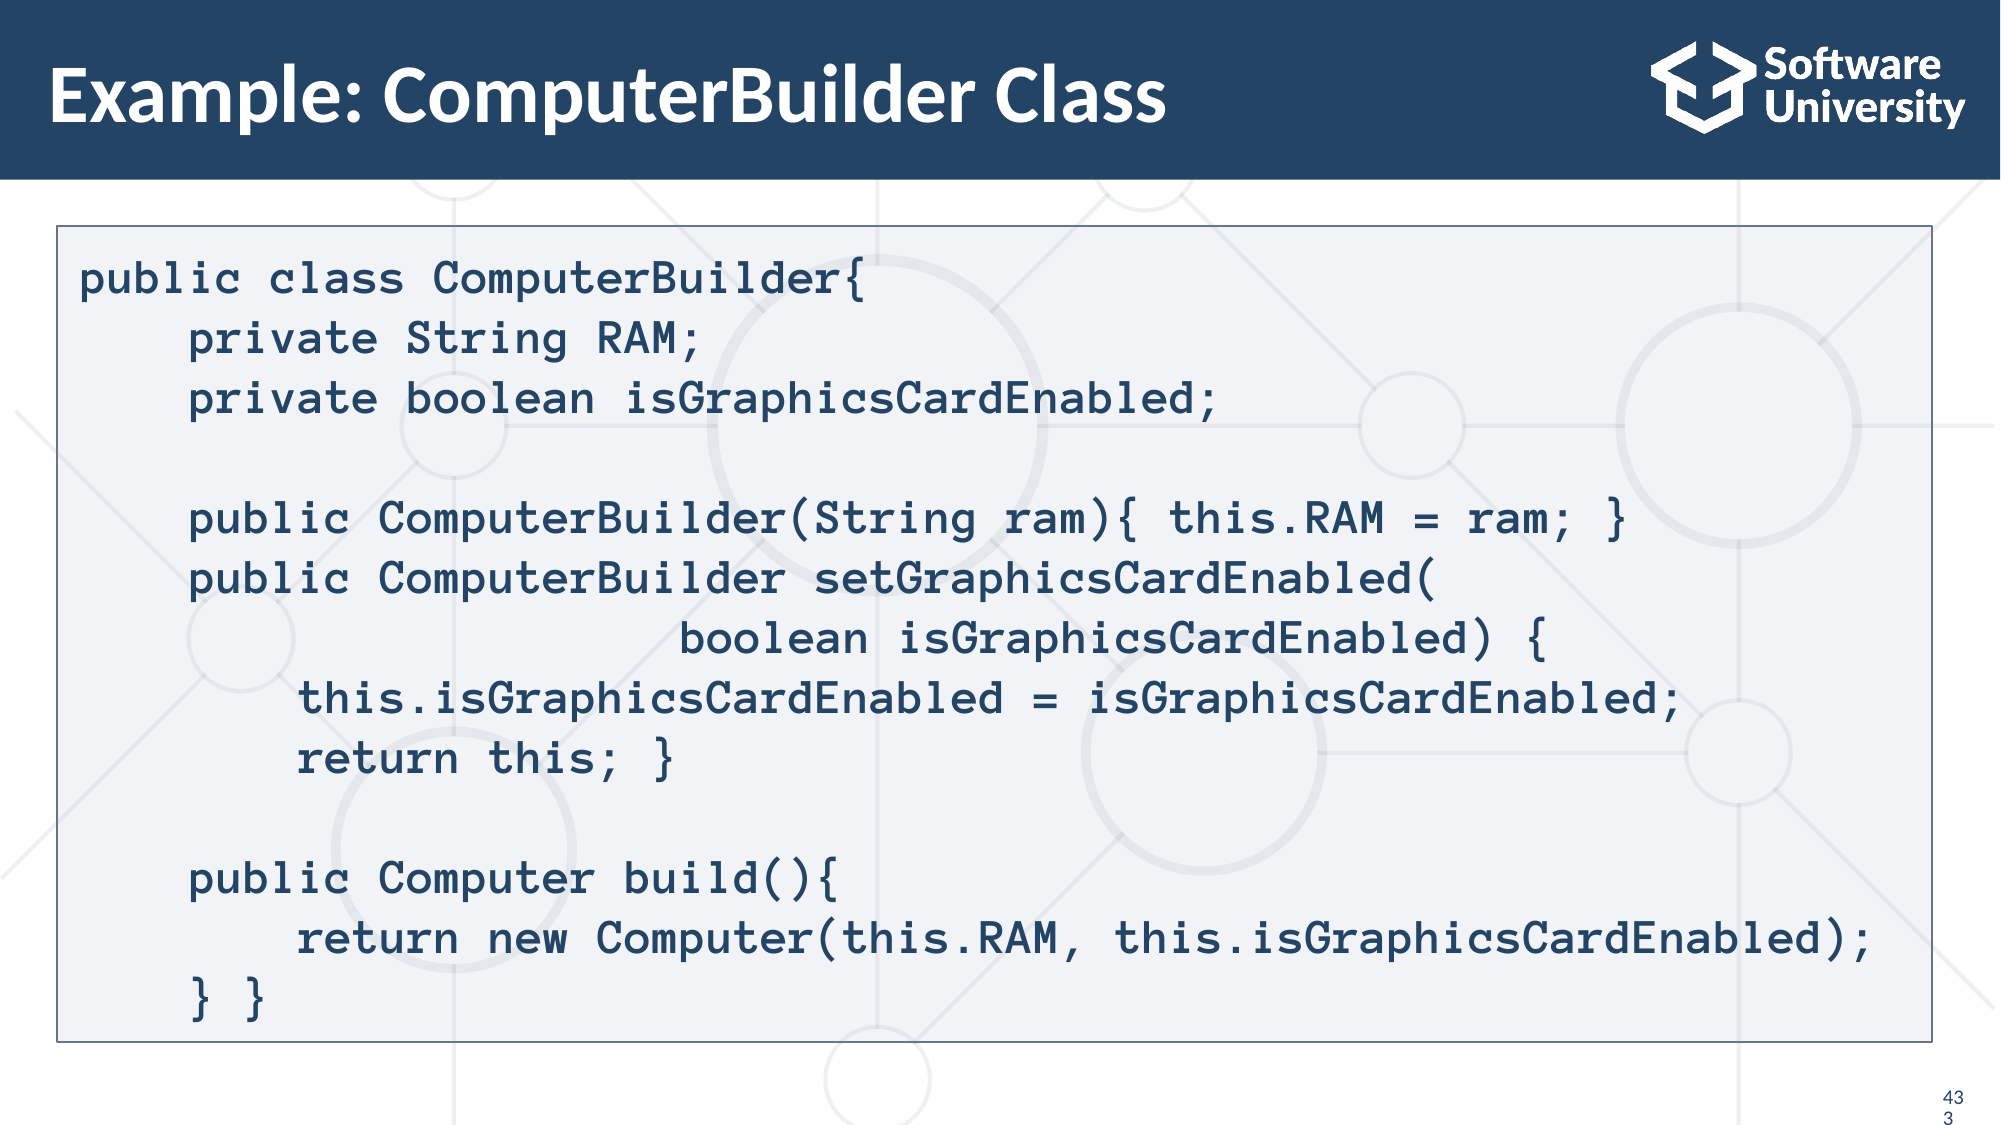

# Example: ComputerBuilder Class
public class ComputerBuilder{
    private String RAM;
    private boolean isGraphicsCardEnabled;

    public ComputerBuilder(String ram){ this.RAM = ram; }
    public ComputerBuilder setGraphicsCardEnabled(
				boolean isGraphicsCardEnabled) {
        this.isGraphicsCardEnabled = isGraphicsCardEnabled;
        return this; }

    public Computer build(){
        return new Computer(this.RAM, this.isGraphicsCardEnabled);
    } }
433